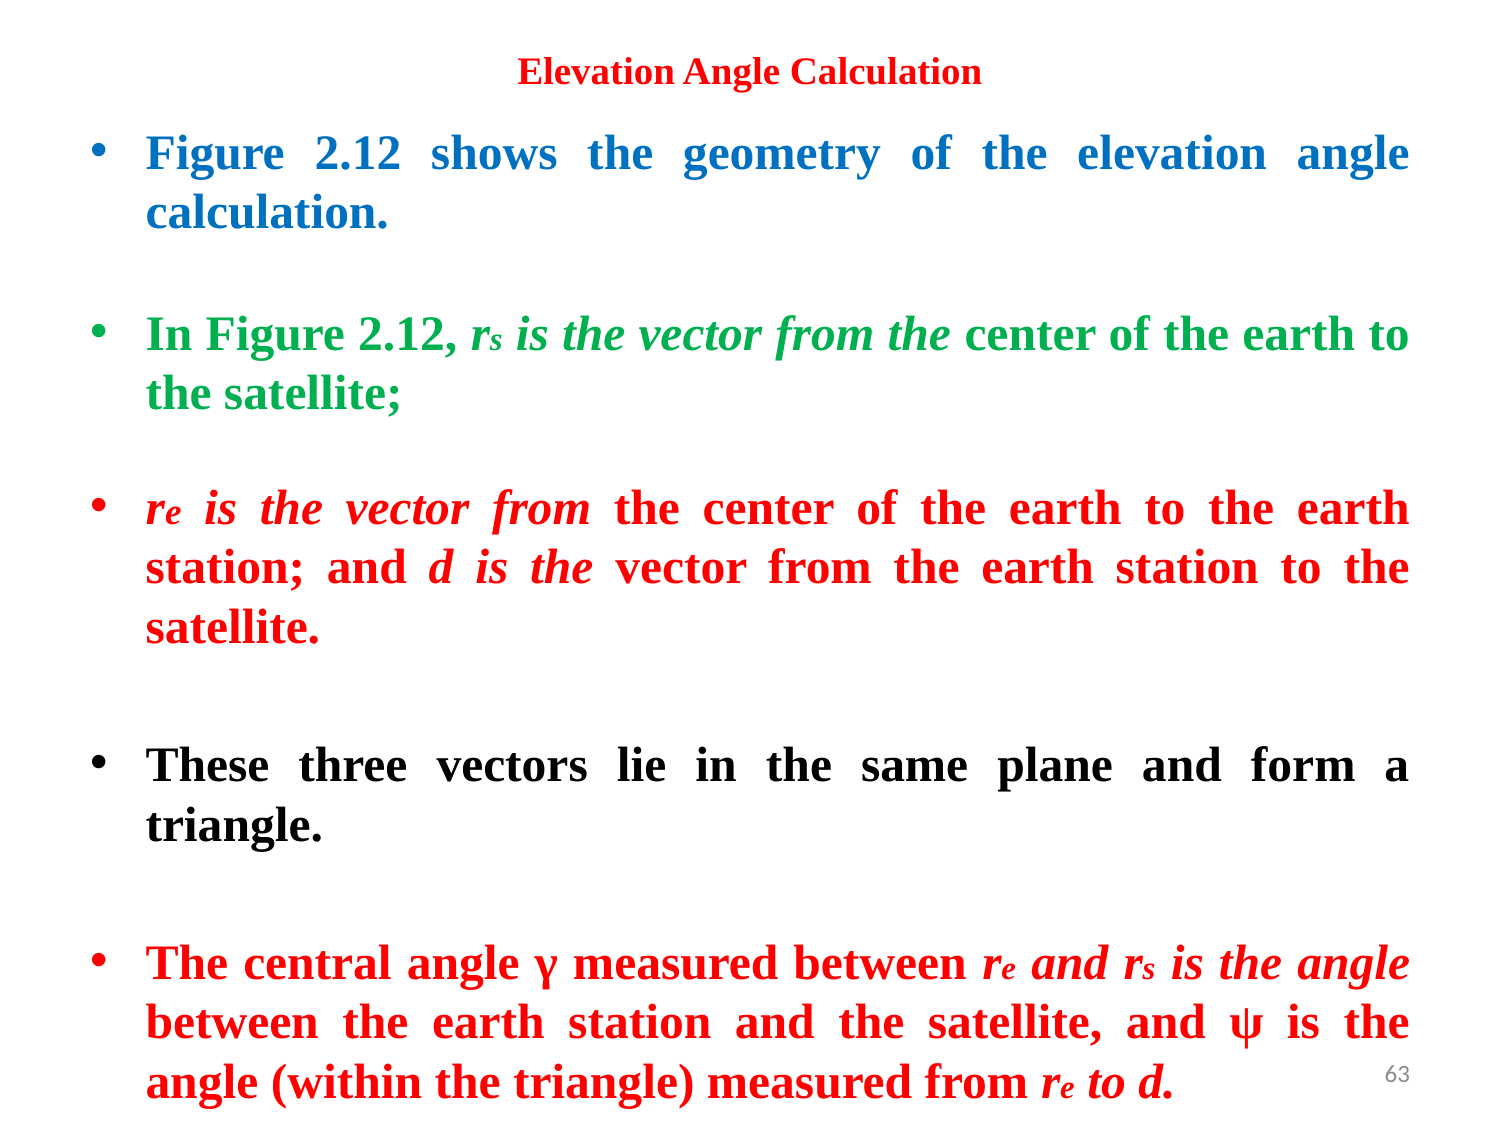

# Elevation Angle Calculation
Figure 2.12 shows the geometry of the elevation angle calculation.

In Figure 2.12, rs is the vector from the center of the earth to the satellite;

re is the vector from the center of the earth to the earth station; and d is the vector from the earth station to the satellite.

These three vectors lie in the same plane and form a triangle.

The central angle γ measured between re and rs is the angle between the earth station and the satellite, and ψ is the angle (within the triangle) measured from re to d.

63